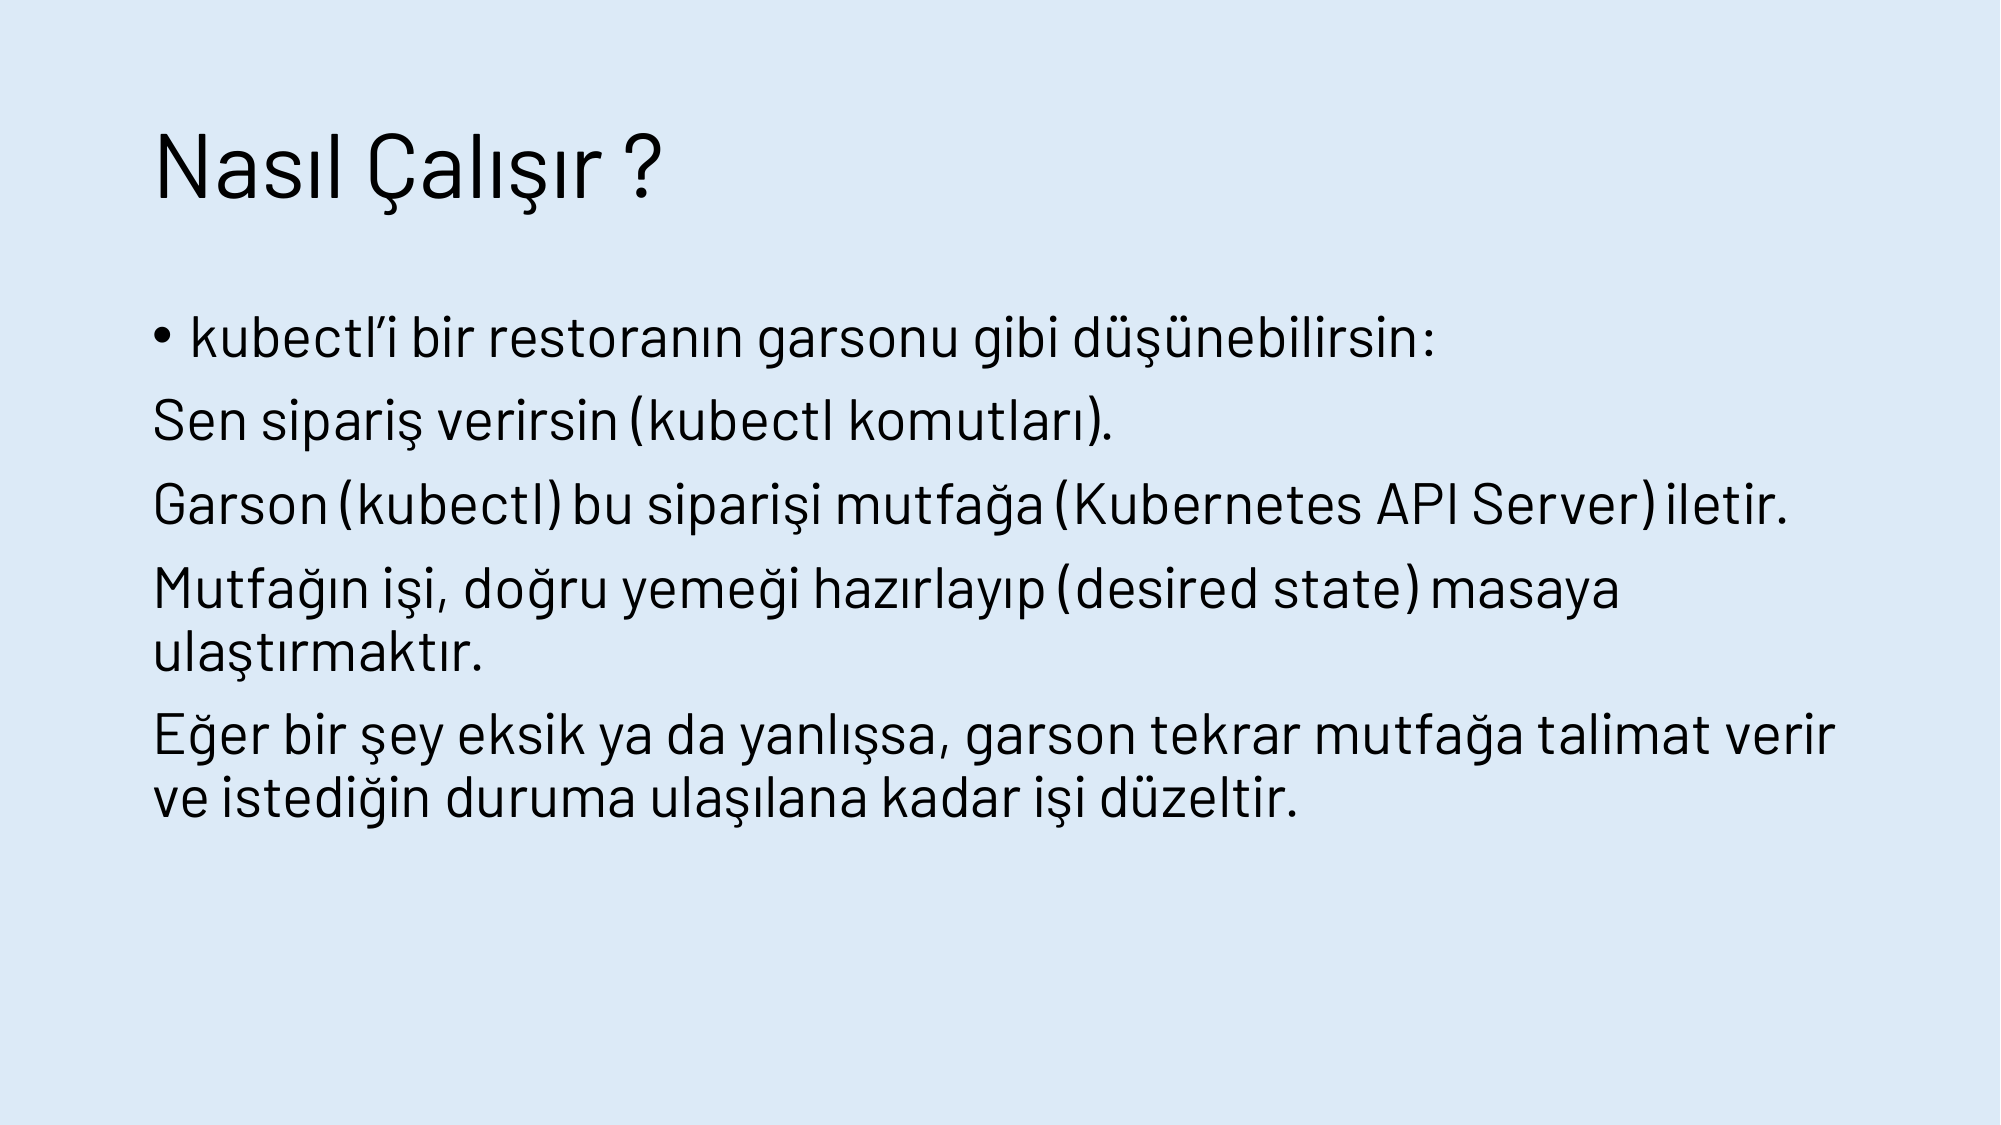

# Nasıl Çalışır ?
kubectl’i bir restoranın garsonu gibi düşünebilirsin:
Sen sipariş verirsin (kubectl komutları).
Garson (kubectl) bu siparişi mutfağa (Kubernetes API Server) iletir.
Mutfağın işi, doğru yemeği hazırlayıp (desired state) masaya ulaştırmaktır.
Eğer bir şey eksik ya da yanlışsa, garson tekrar mutfağa talimat verir ve istediğin duruma ulaşılana kadar işi düzeltir.